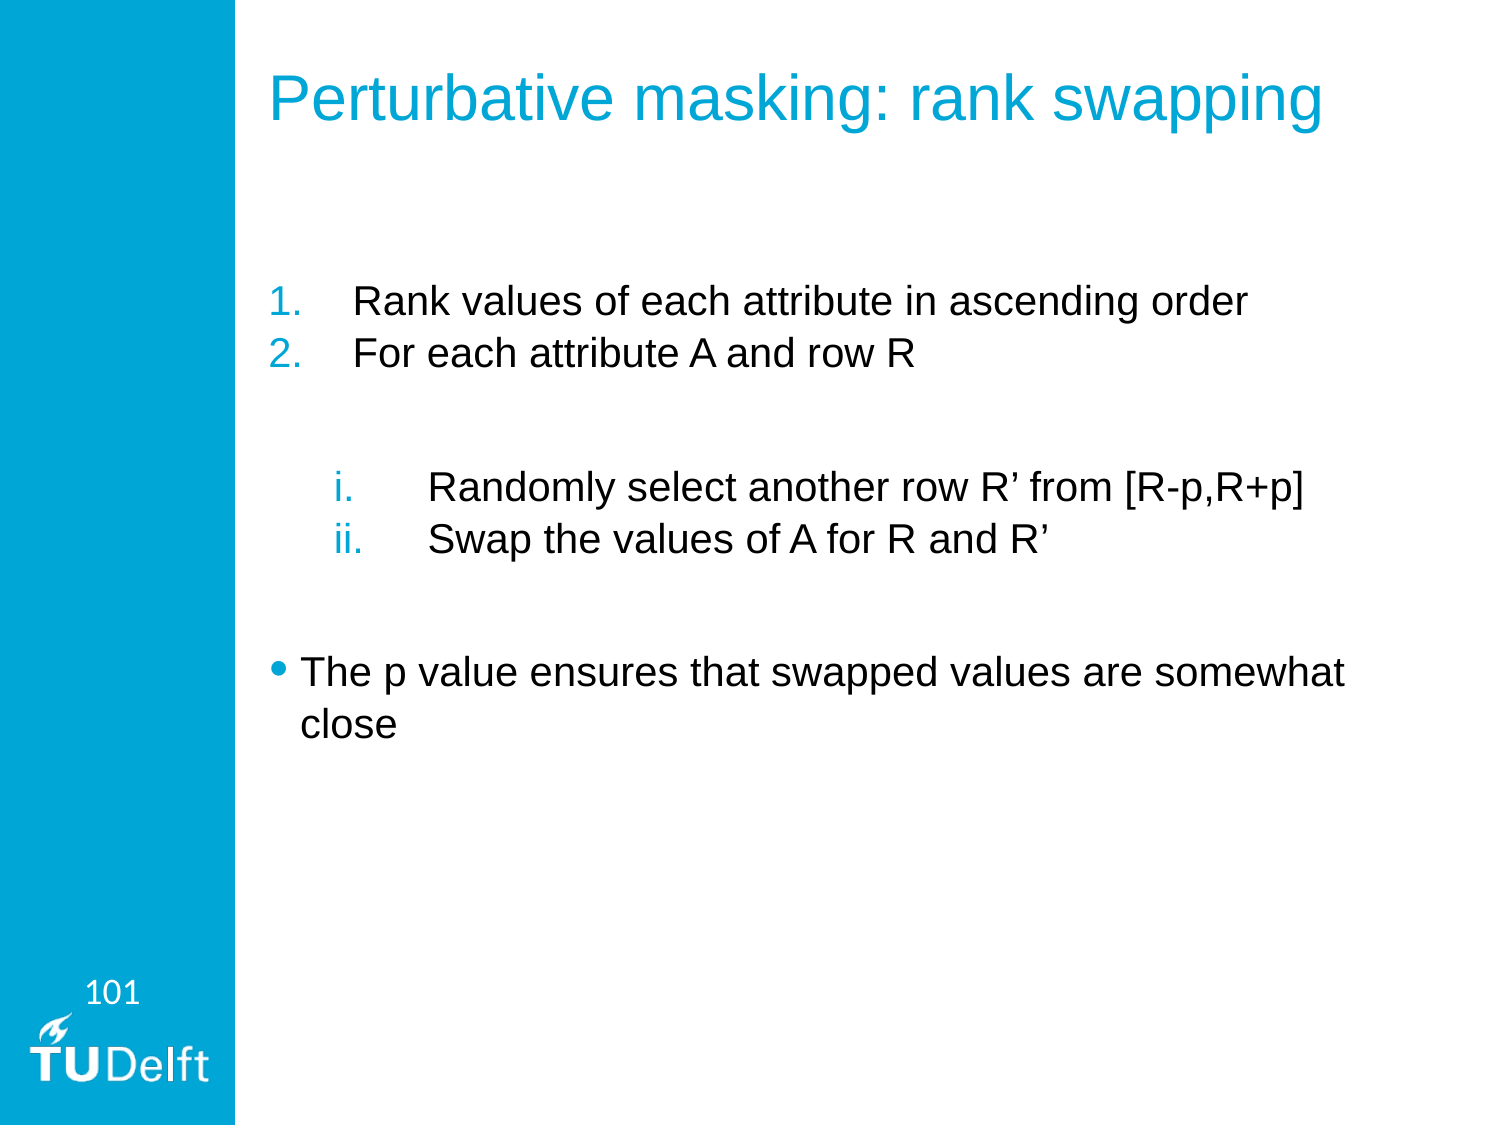

# Perturbative masking: rank swapping
Rank values of each attribute in ascending order
For each attribute A and row R

Randomly select another row R’ from [R-p,R+p]
Swap the values of A for R and R’

The p value ensures that swapped values are somewhat close